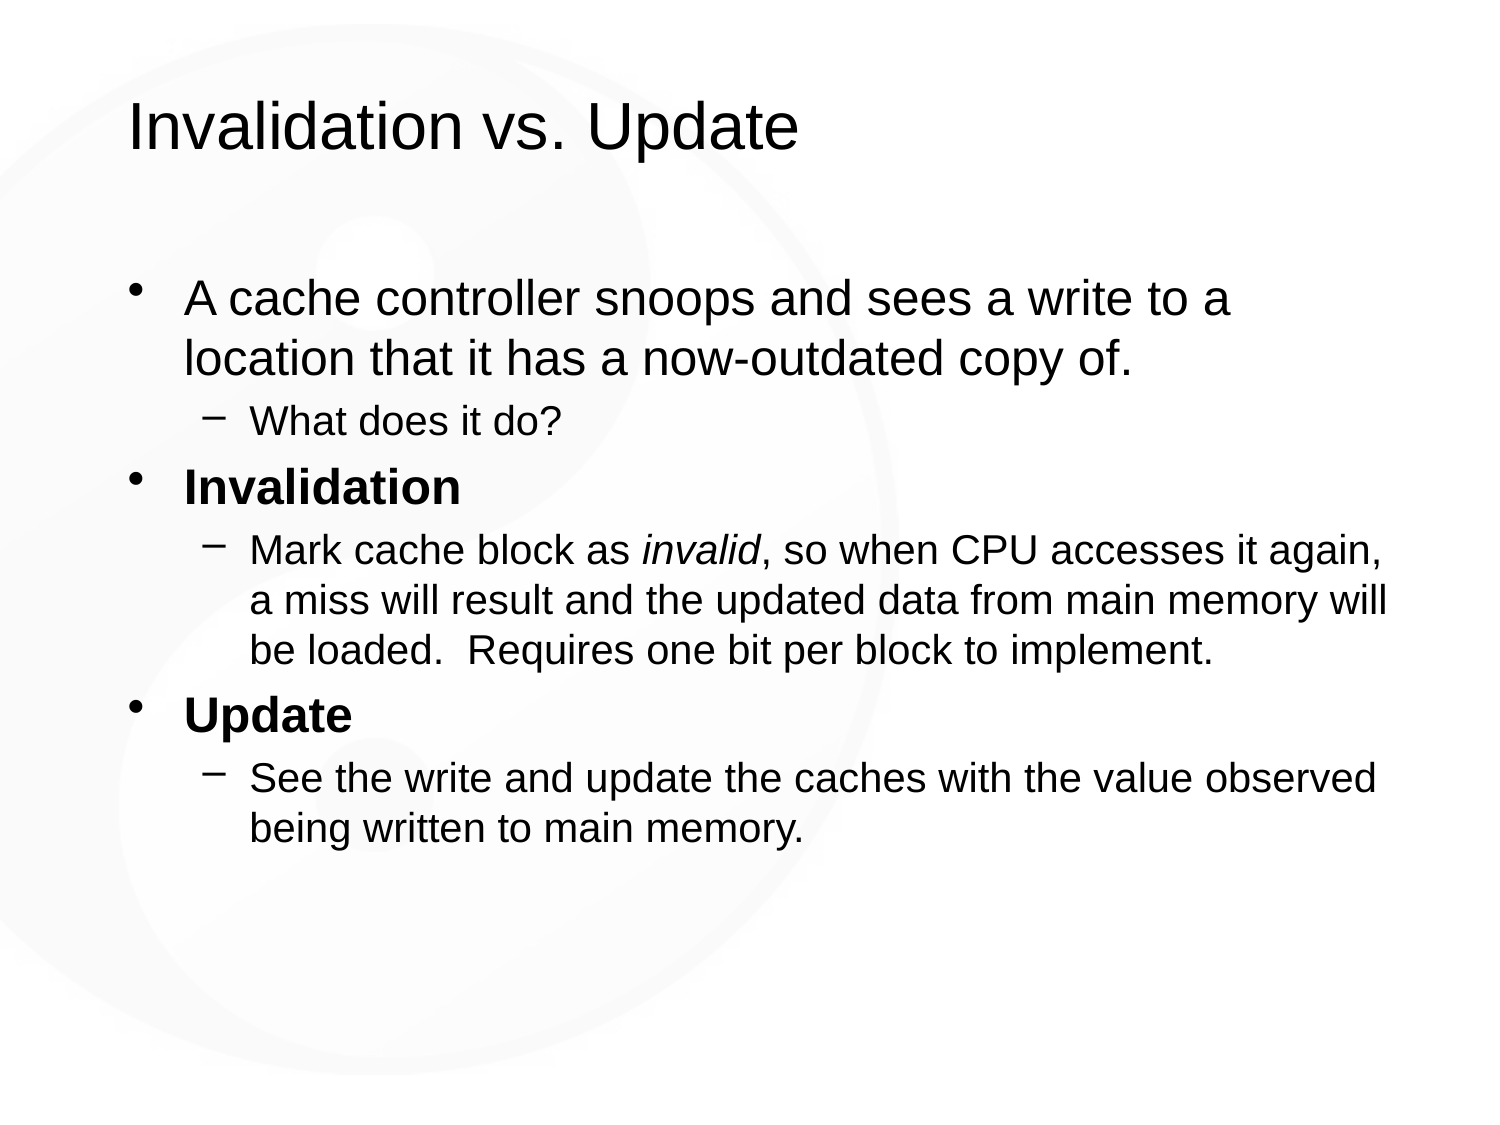

# Invalidation vs. Update
A cache controller snoops and sees a write to a location that it has a now-outdated copy of.
What does it do?
Invalidation
Mark cache block as invalid, so when CPU accesses it again, a miss will result and the updated data from main memory will be loaded.  Requires one bit per block to implement.
Update
See the write and update the caches with the value observed being written to main memory.